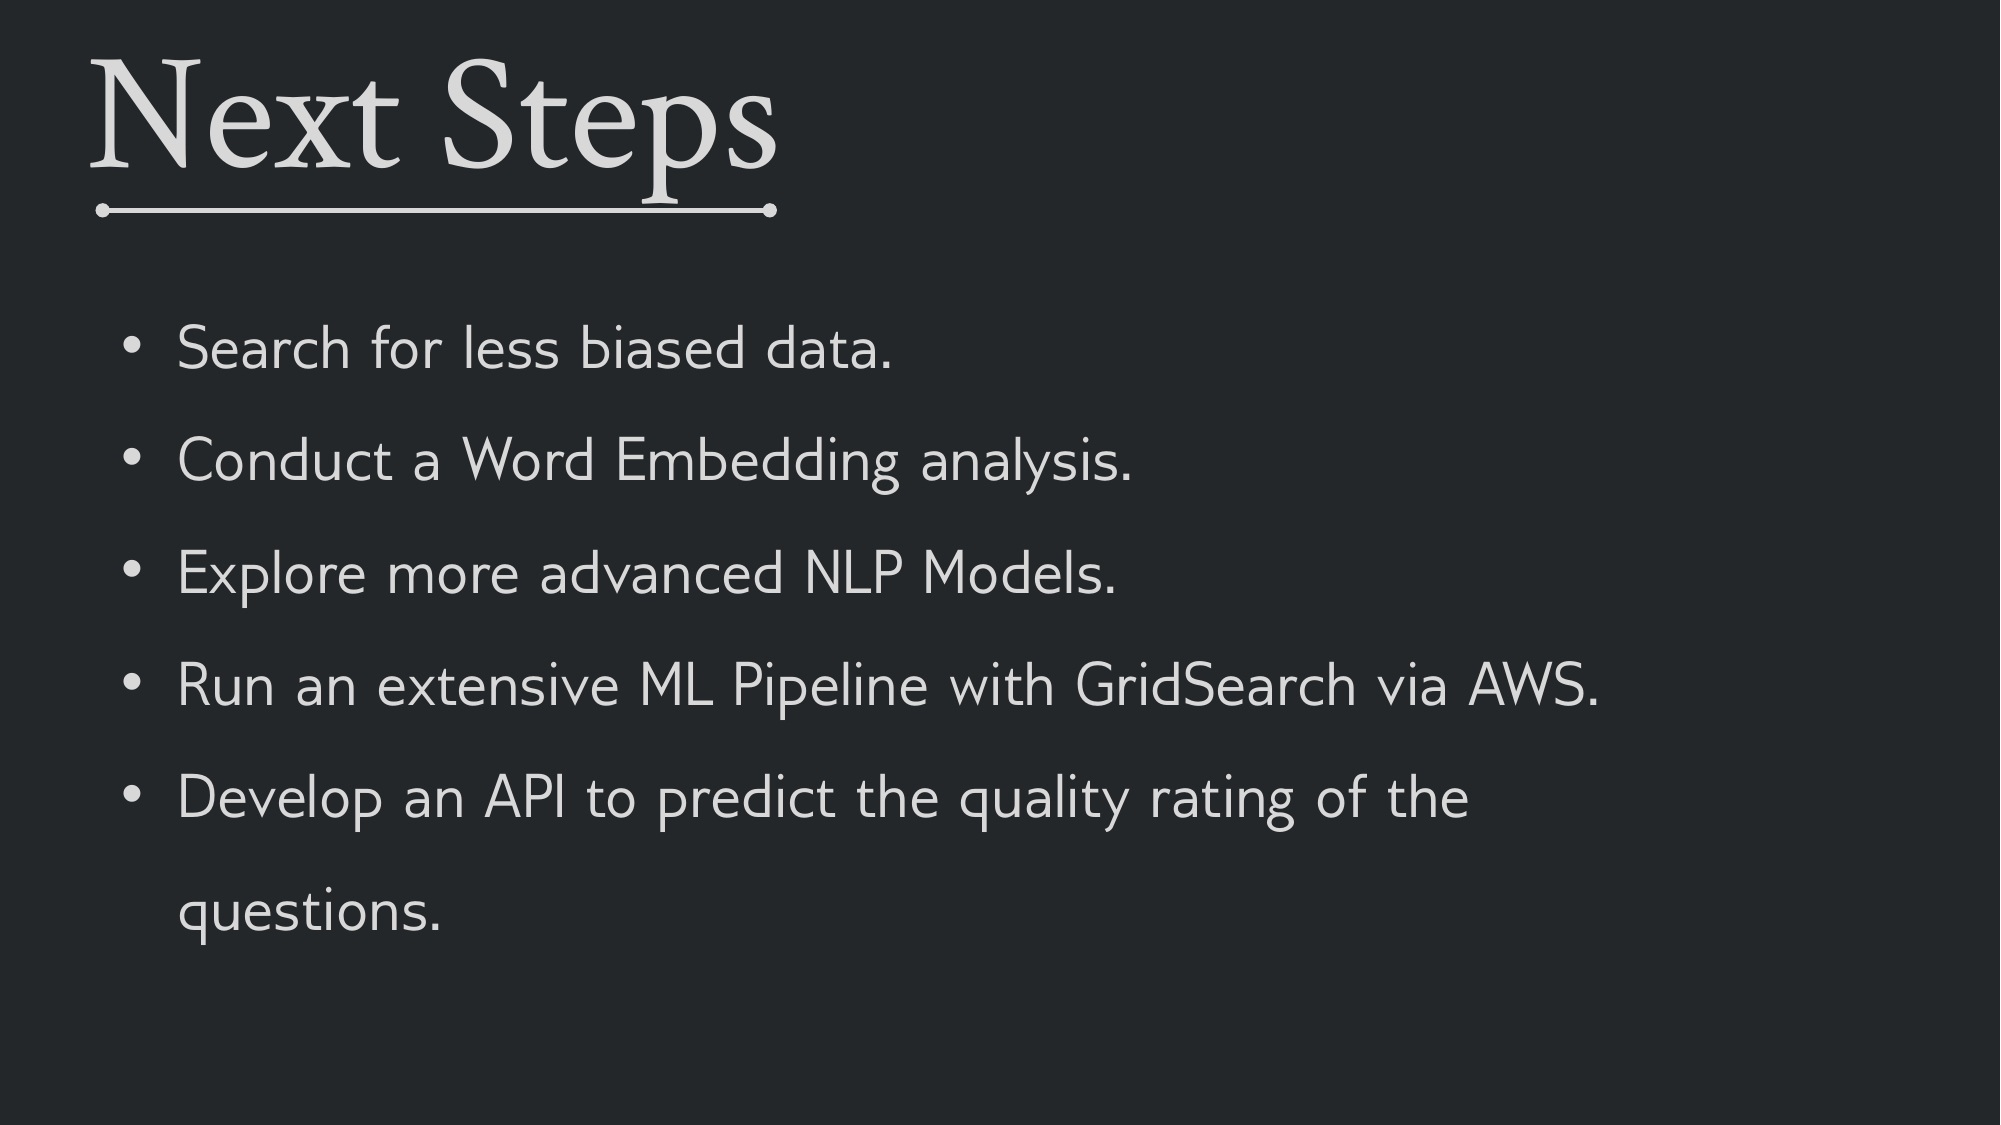

# Next Steps

Search for less biased data.
Conduct a Word Embedding analysis.
Explore more advanced NLP Models.
Run an extensive ML Pipeline with GridSearch via AWS.
Develop an API to predict the quality rating of the questions.